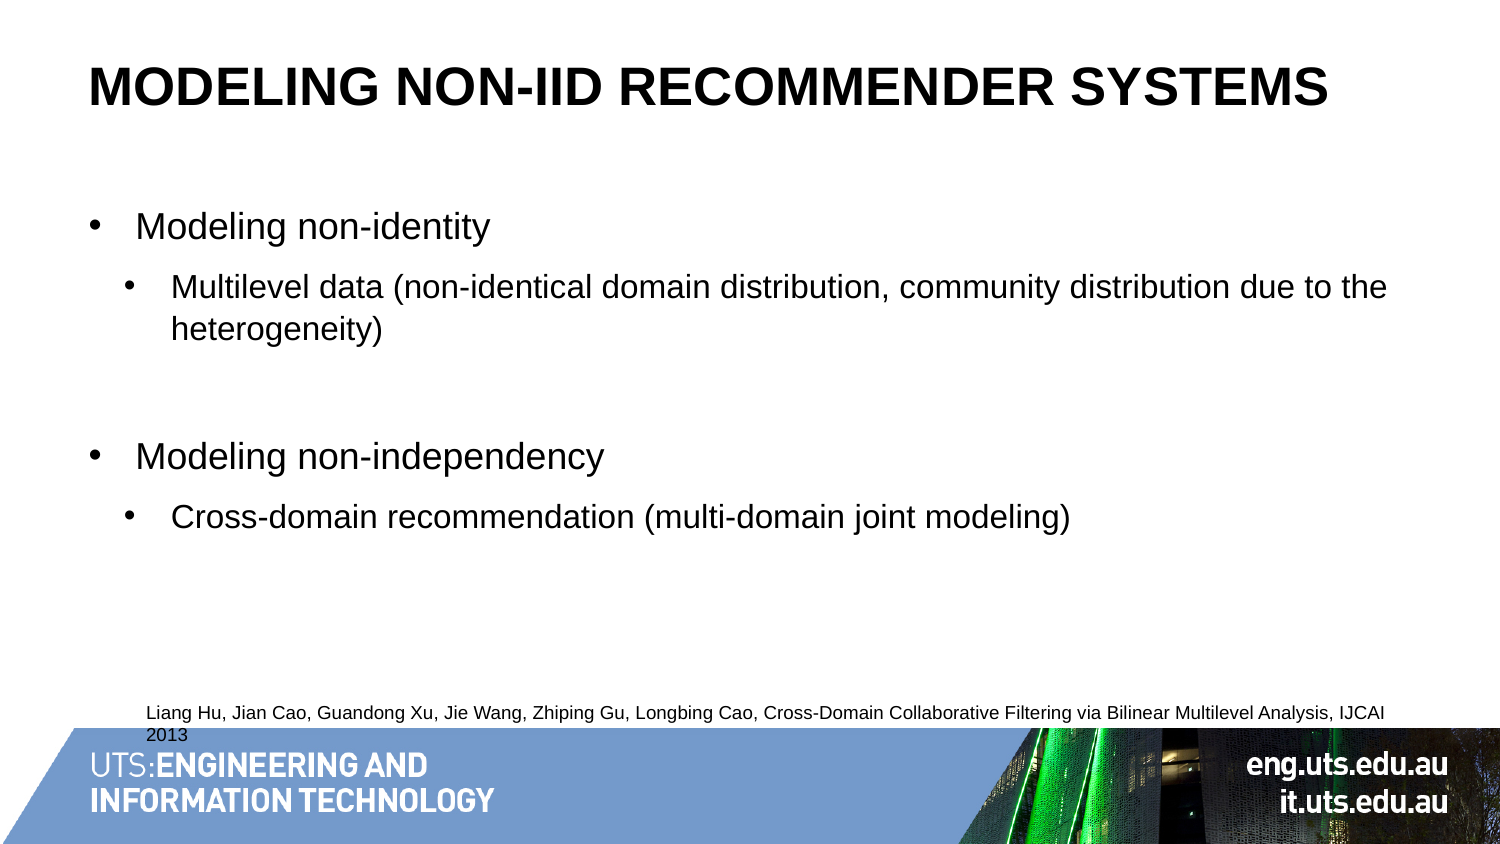

# Modeling Non-IID Recommender Systems
Modeling non-identity
Multilevel data (non-identical domain distribution, community distribution due to the heterogeneity)

Modeling non-independency
Cross-domain recommendation (multi-domain joint modeling)

Liang Hu, Jian Cao, Guandong Xu, Jie Wang, Zhiping Gu, Longbing Cao, Cross-Domain Collaborative Filtering via Bilinear Multilevel Analysis, IJCAI 2013